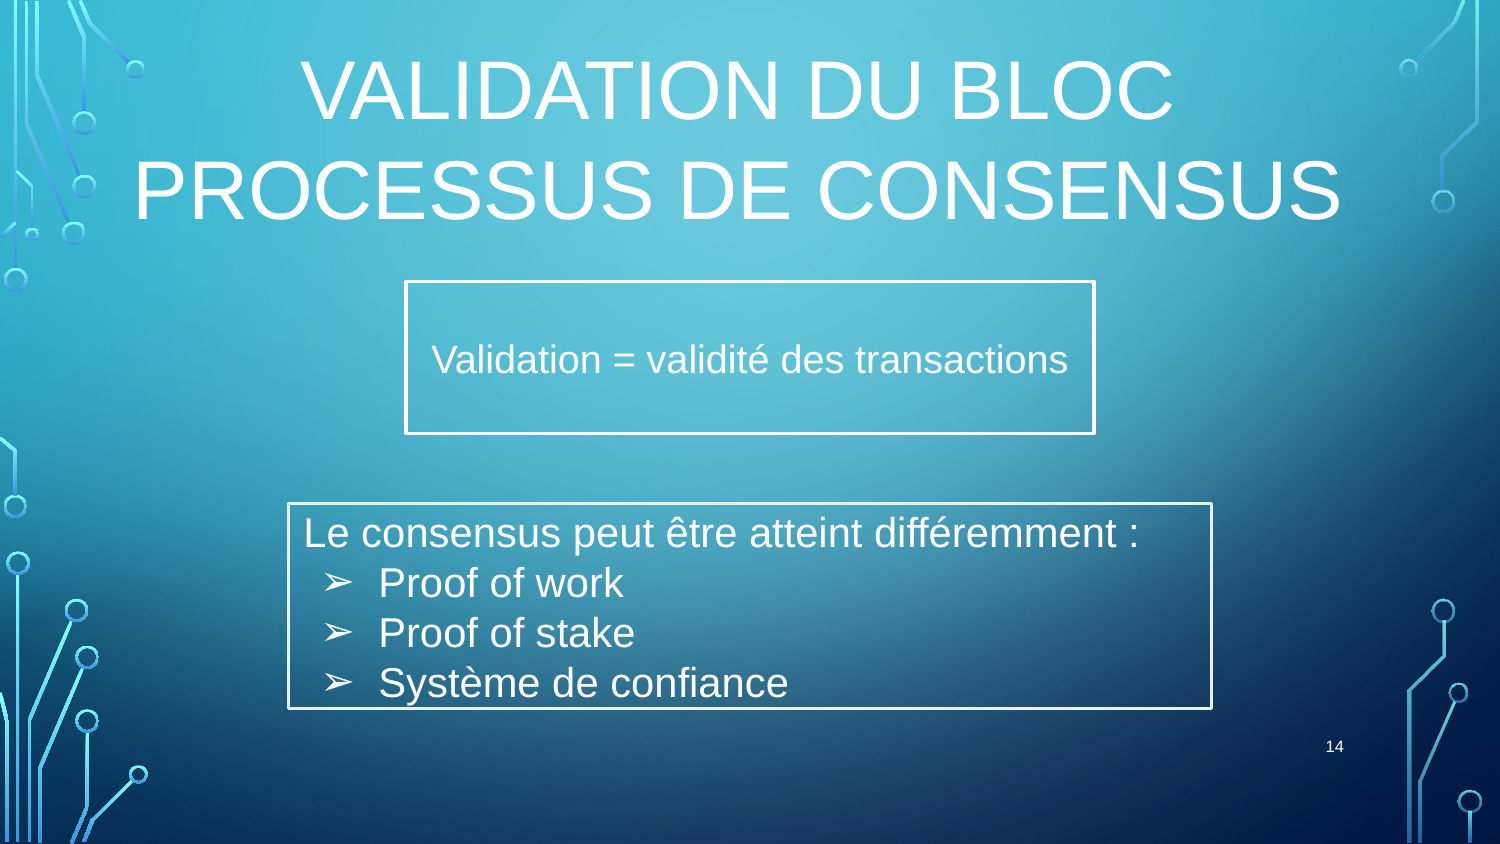

VALIDATION DU BLOC
PROCESSUS DE CONSENSUS
Validation = validité des transactions
Le consensus peut être atteint différemment :
Proof of work
Proof of stake
Système de confiance
14